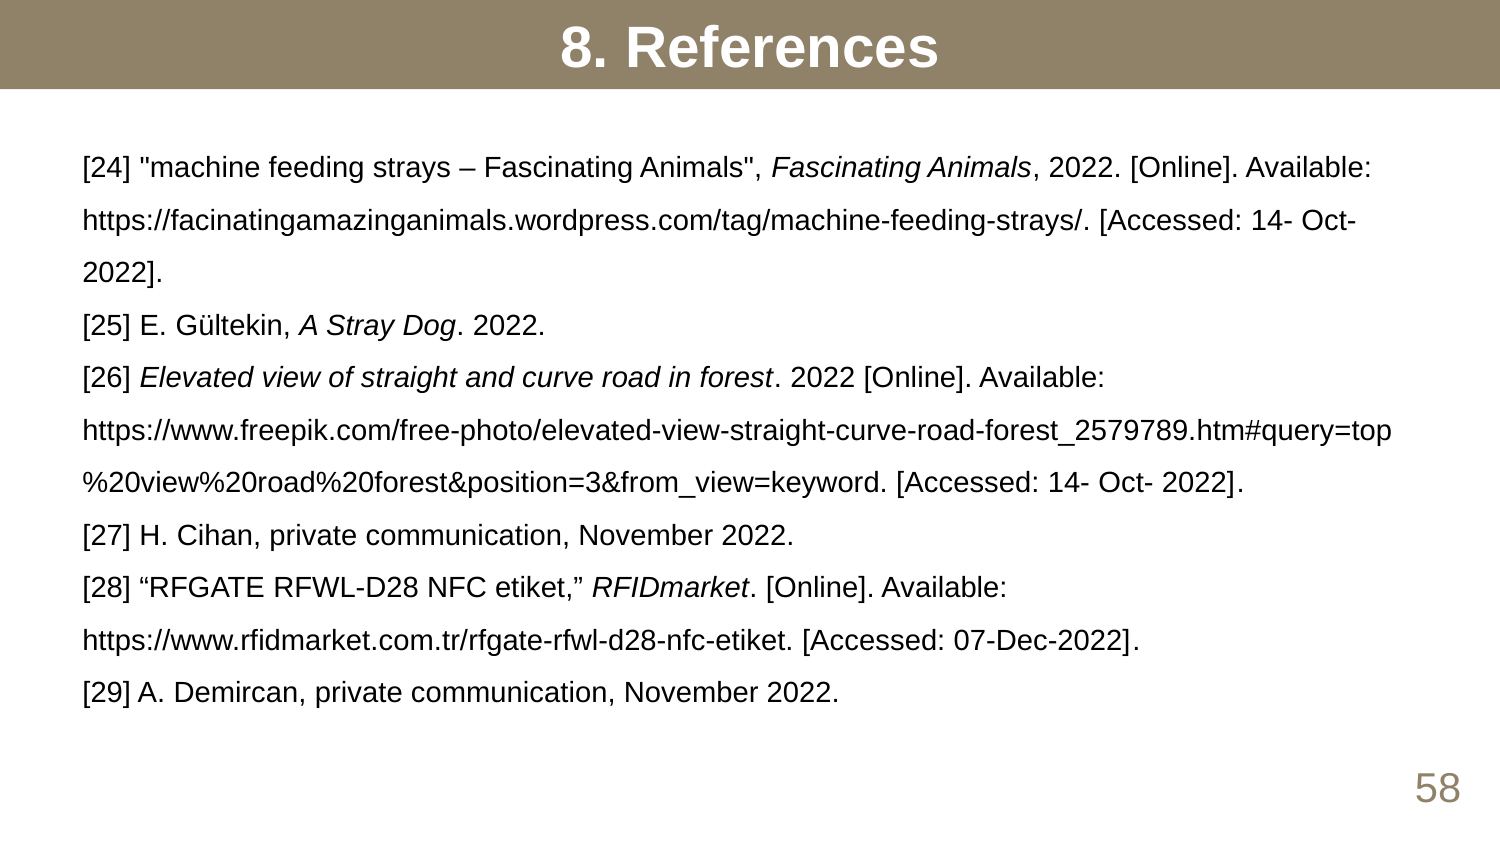

# 8. References
[24] "machine feeding strays – Fascinating Animals", Fascinating Animals, 2022. [Online]. Available: https://facinatingamazinganimals.wordpress.com/tag/machine-feeding-strays/. [Accessed: 14- Oct- 2022].
[25] E. Gültekin, A Stray Dog. 2022.
[26] Elevated view of straight and curve road in forest. 2022 [Online]. Available: https://www.freepik.com/free-photo/elevated-view-straight-curve-road-forest_2579789.htm#query=top%20view%20road%20forest&position=3&from_view=keyword. [Accessed: 14- Oct- 2022].
[27] H. Cihan, private communication, November 2022.
[28] “RFGATE RFWL-D28 NFC etiket,” RFIDmarket. [Online]. Available: https://www.rfidmarket.com.tr/rfgate-rfwl-d28-nfc-etiket. [Accessed: 07-Dec-2022].
[29] A. Demircan, private communication, November 2022.
58